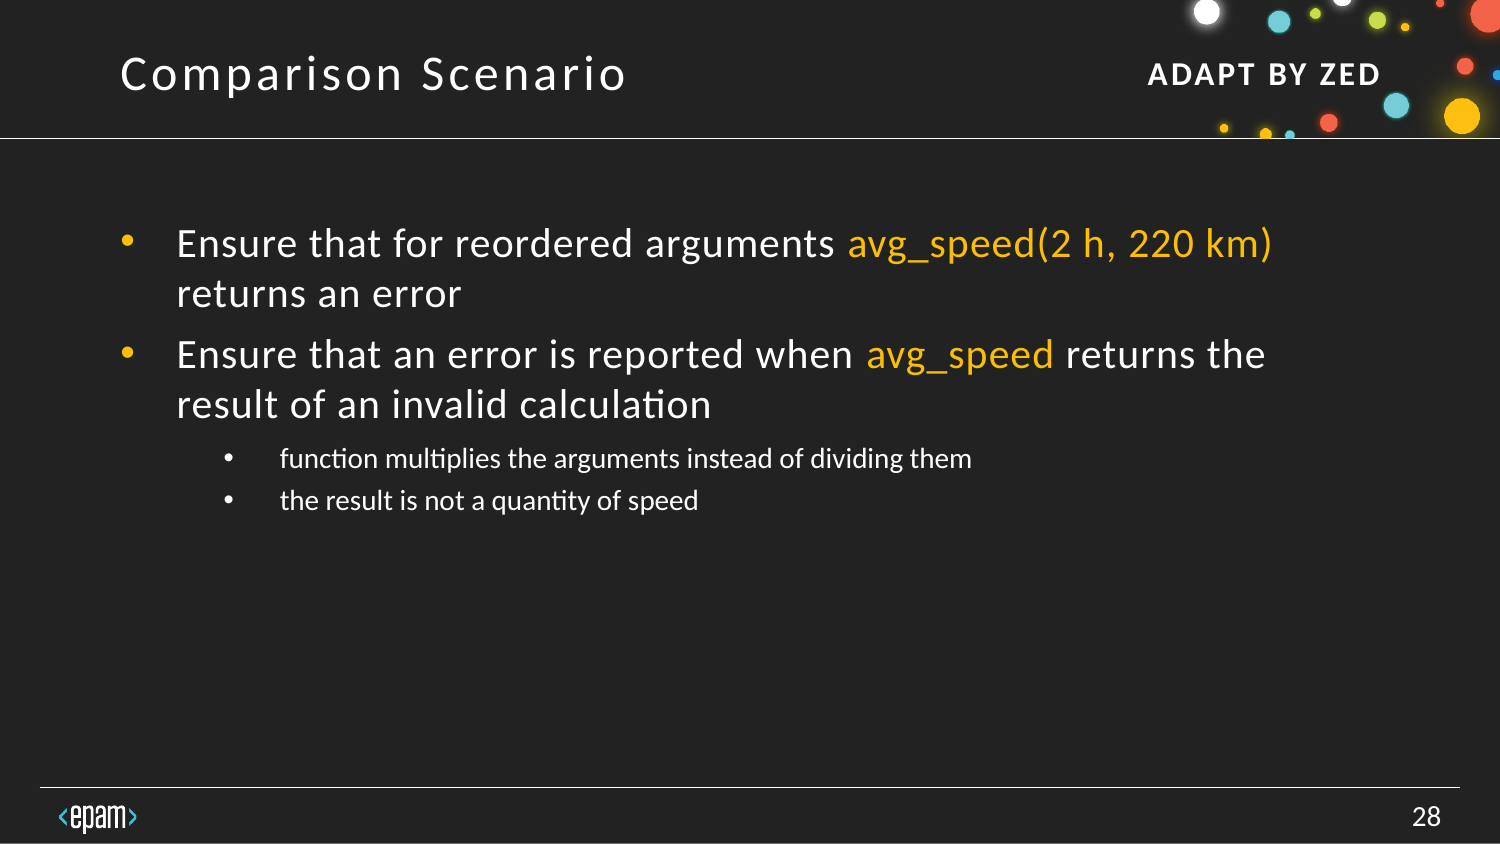

Comparison Scenario
Ensure that for reordered arguments avg_speed(2 h, 220 km) returns an error
Ensure that an error is reported when avg_speed returns the result of an invalid calculation
function multiplies the arguments instead of dividing them
the result is not a quantity of speed
28